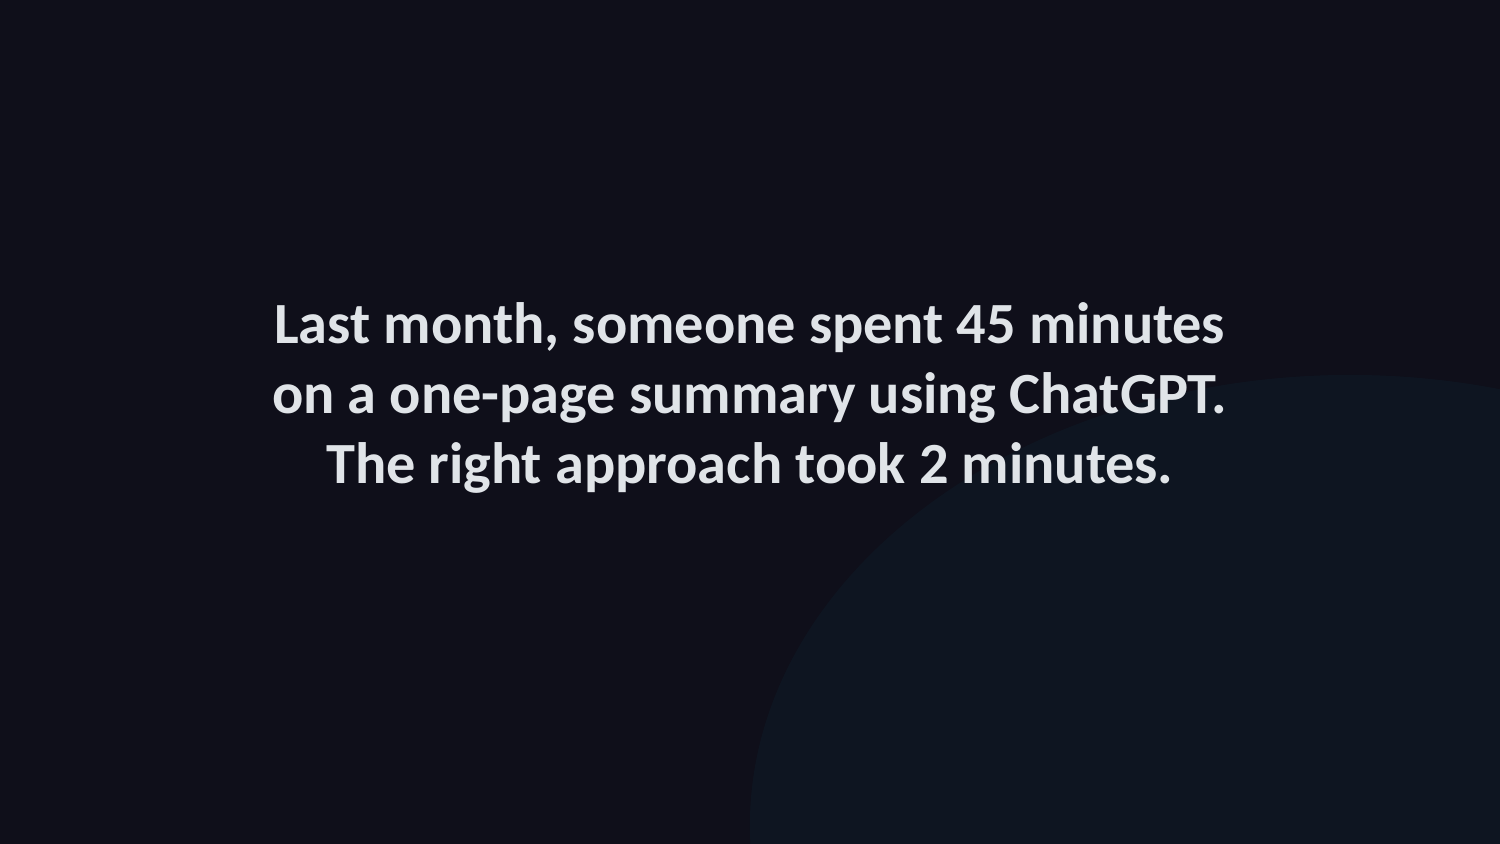

Last month, someone spent 45 minutes
on a one-page summary using ChatGPT.
The right approach took 2 minutes.